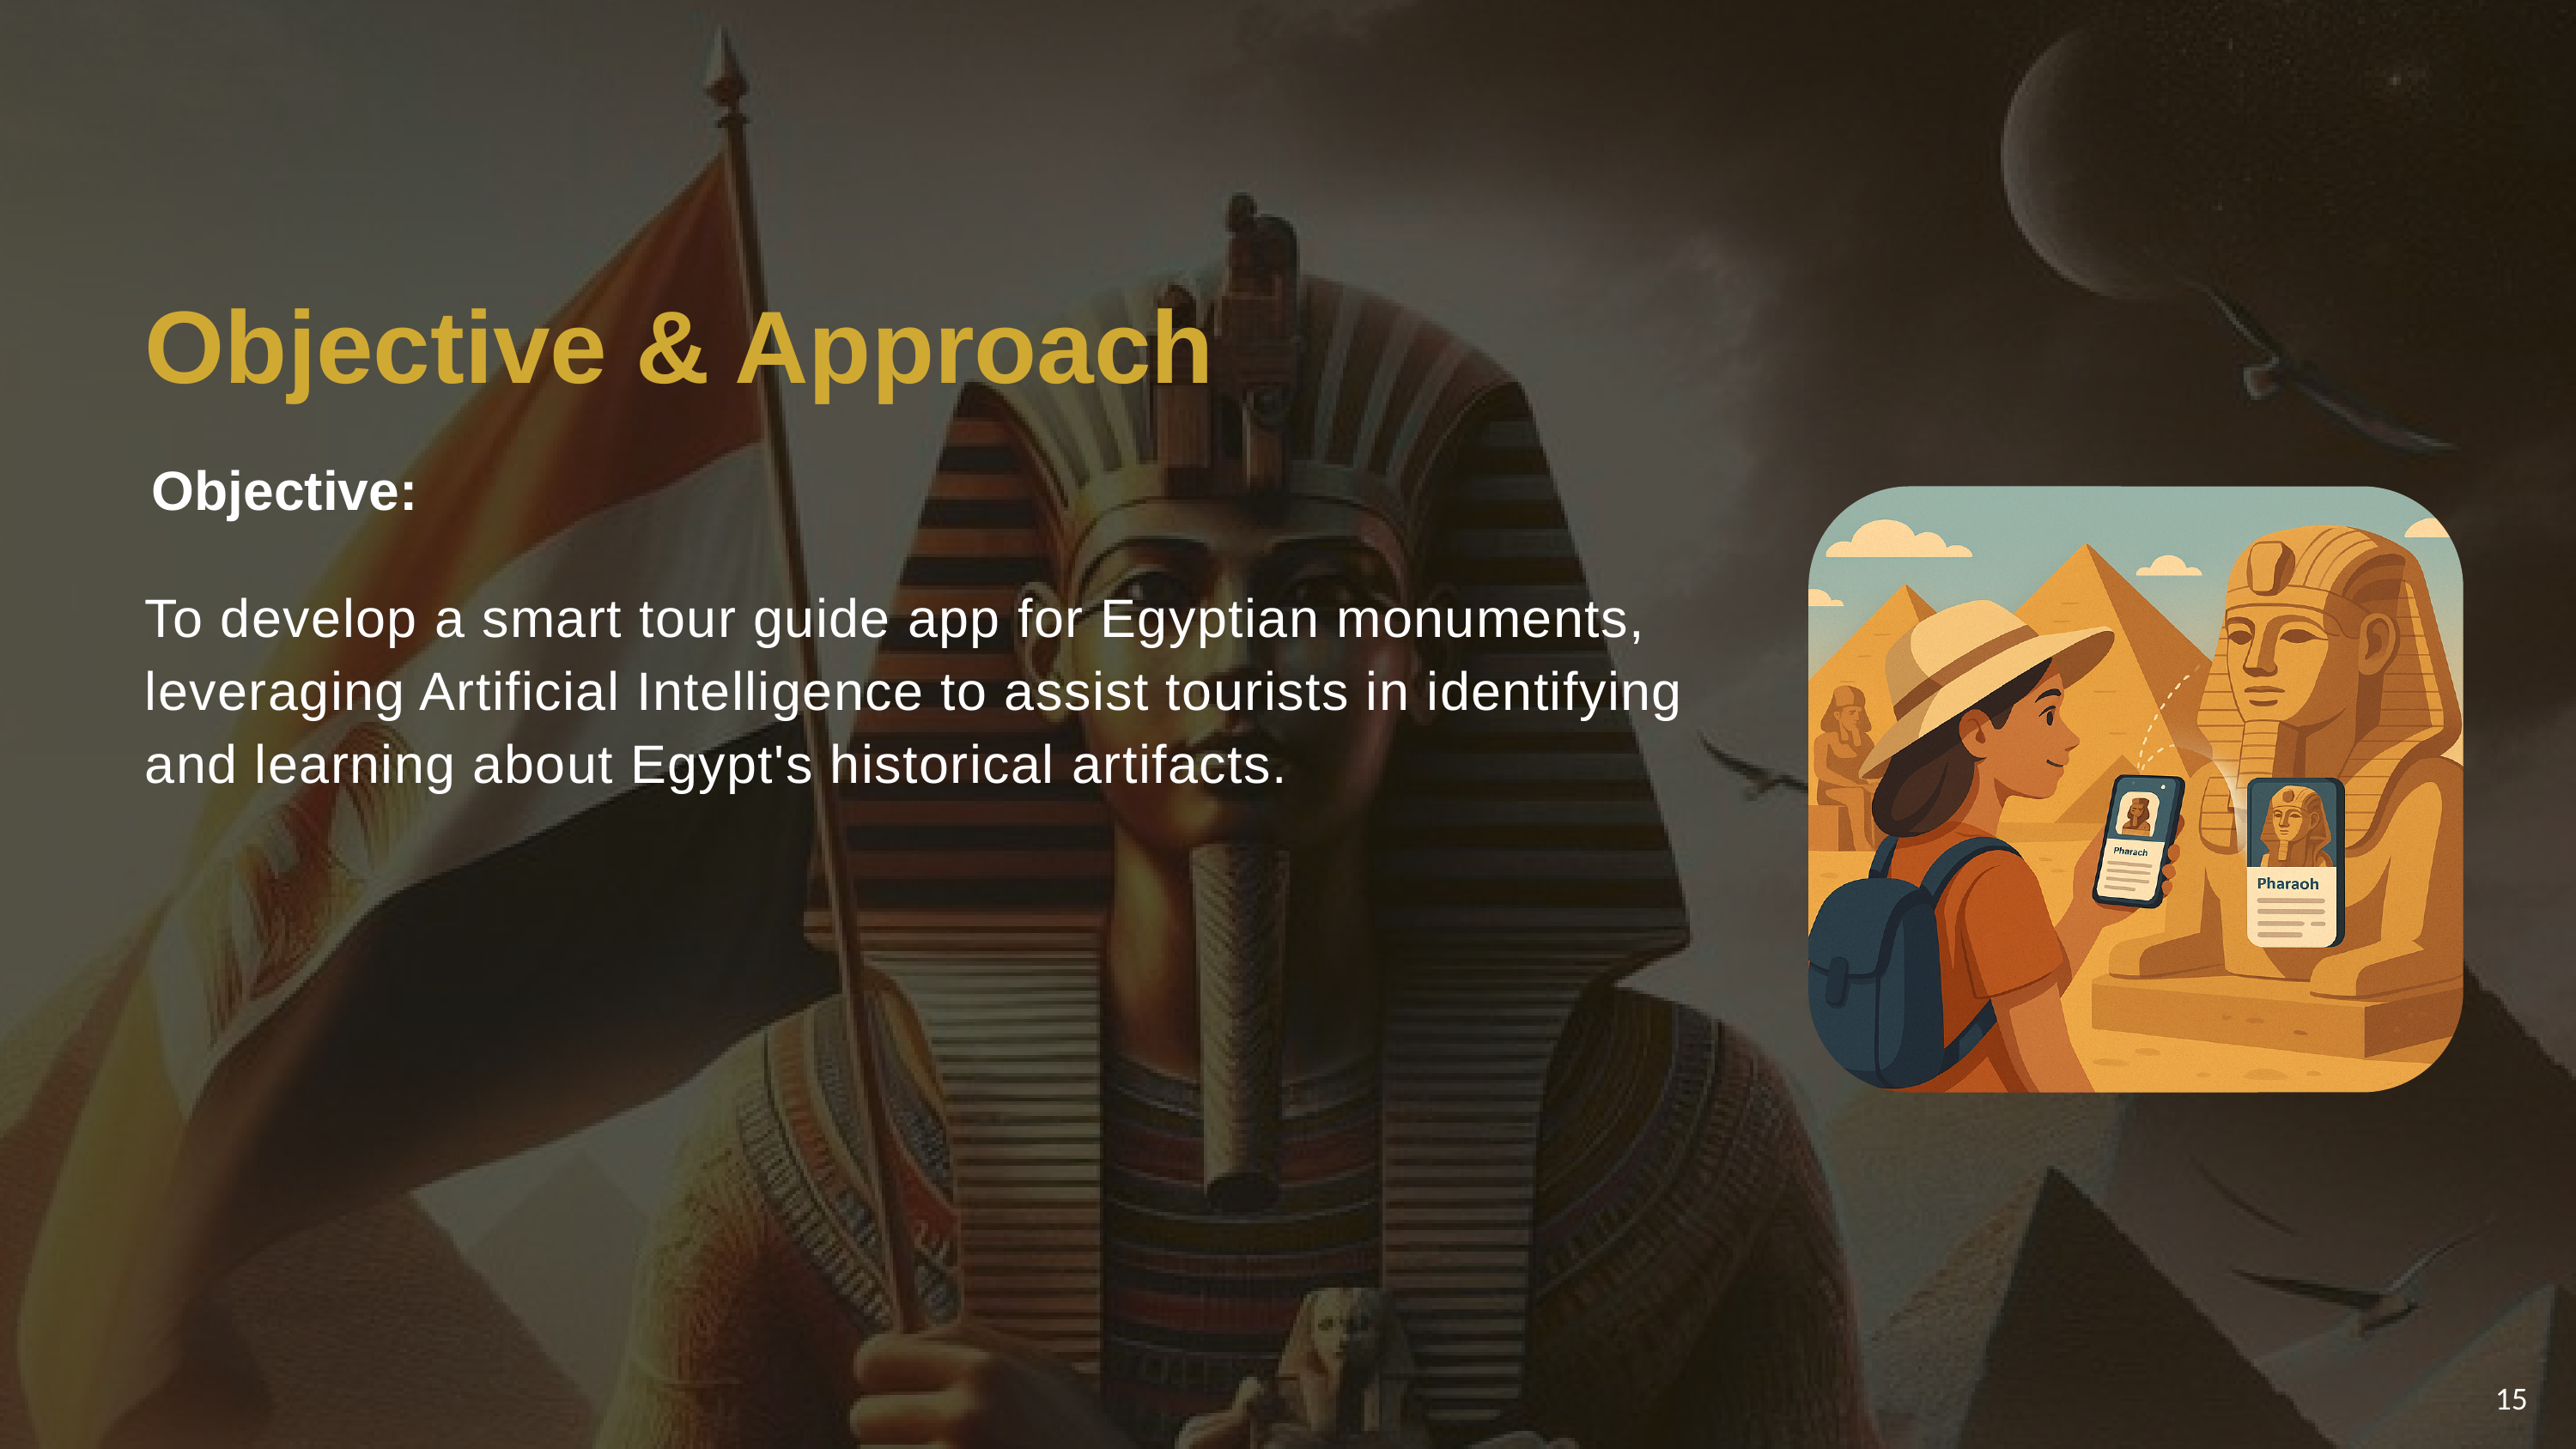

Objective & Approach
Objective:

To develop a smart tour guide app for Egyptian monuments, leveraging Artificial Intelligence to assist tourists in identifying and learning about Egypt's historical artifacts.

15